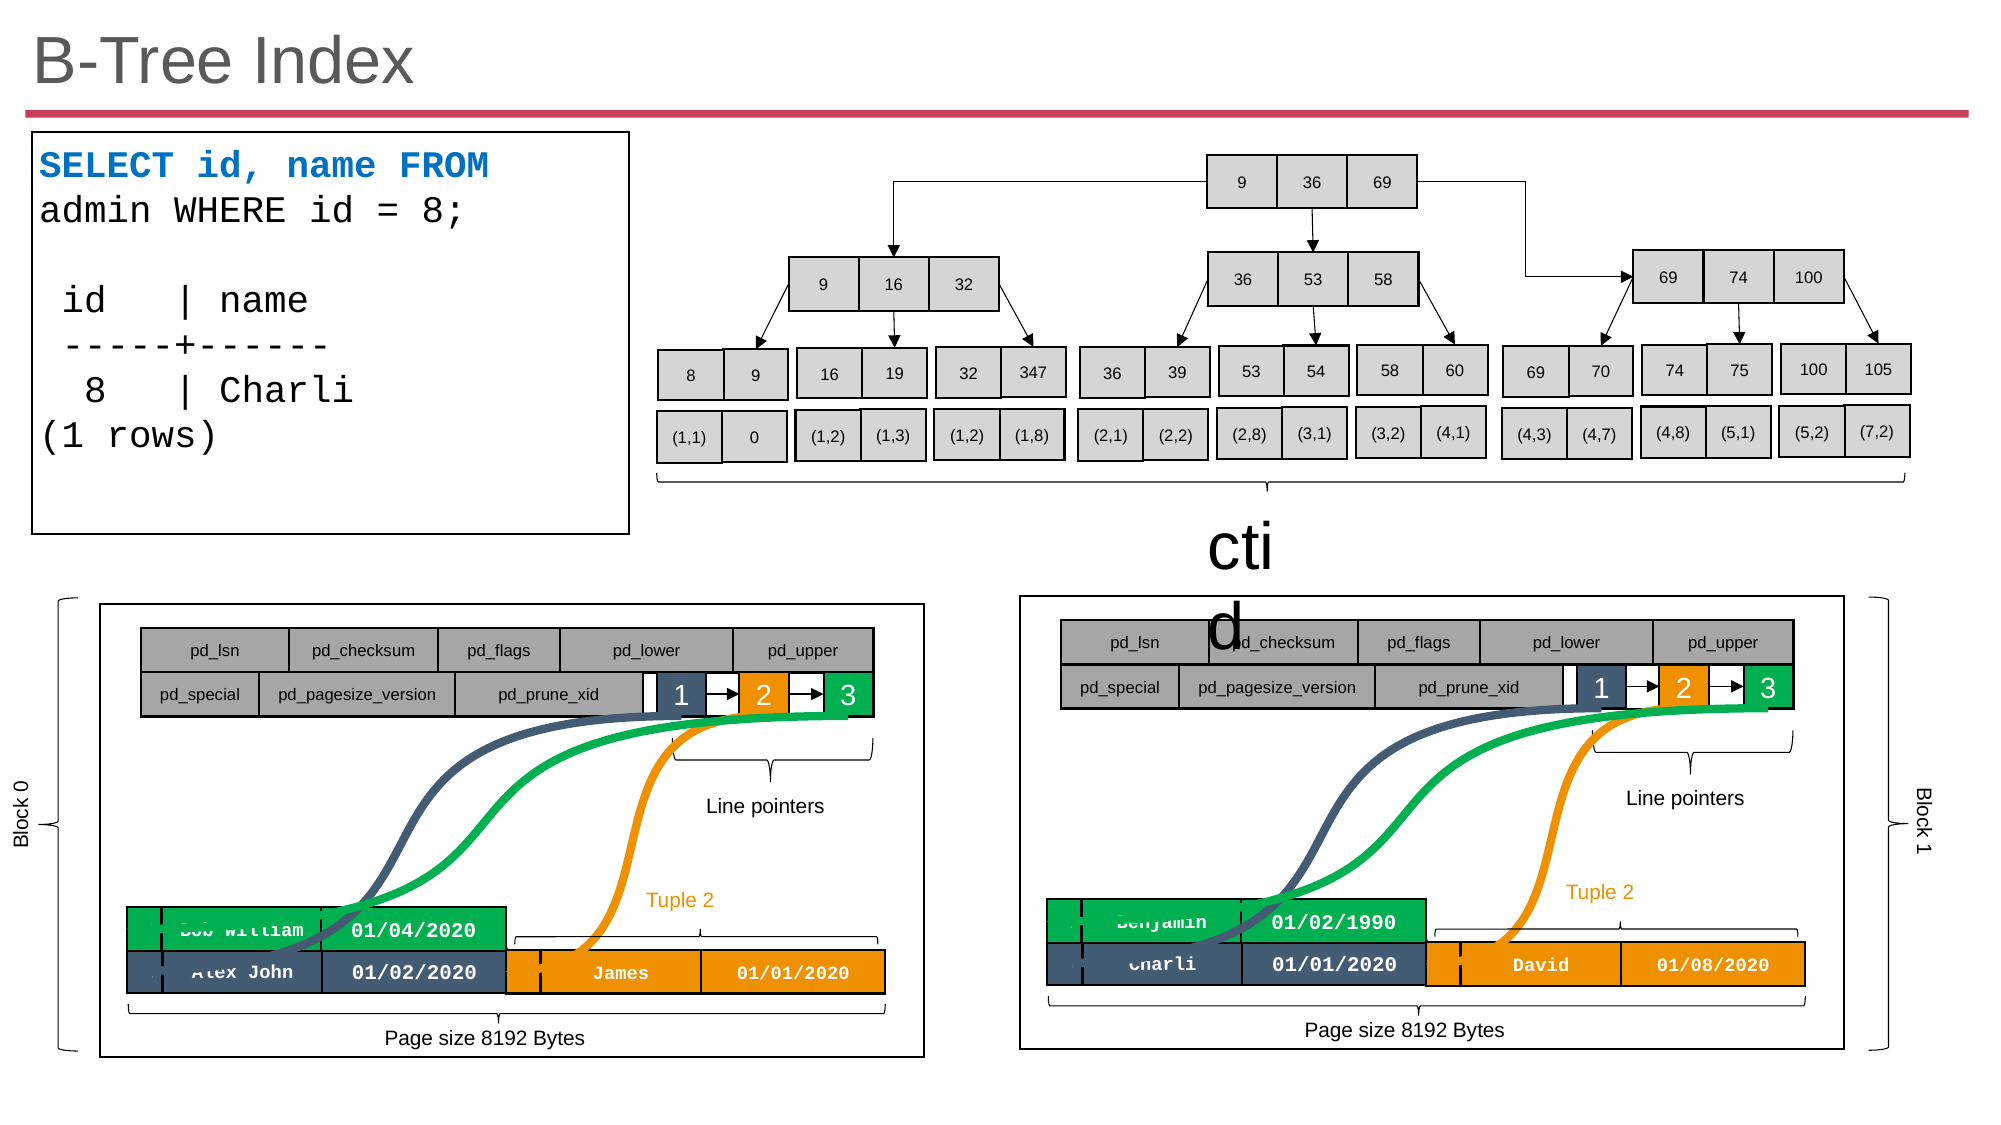

# B-Tree Index
SELECT id, name FROM admin WHERE id = 8;

 id   | name
 -----+------
  8   | Charli
(1 rows)

9
36
69
69
74
100
36
53
58
9
16
32
105
100
75
74
70
69
60
58
54
53
39
36
347
32
19
16
9
8
(7,2)
(5,2)
(5,1)
(4,1)
(4,8)
(3,2)
(3,1)
(2,8)
(4,7)
(4,3)
(1,8)
(2,2)
(1,2)
(2,1)
(1,3)
(1,2)
0
(1,1)
ctid

pd_lsn
pd_checksum
pd_flags
pd_lower
pd_upper

pd_special
pd_pagesize_version
pd_prune_xid
1
2
3

Line pointers
Tuple 2
1
Benjamin
01/02/1990
8
Charli
01/01/2020
6
David
01/08/2020
Page size 8192 Bytes

pd_lsn
pd_checksum
pd_flags
pd_lower
pd_upper

pd_special
pd_pagesize_version
pd_prune_xid
1
2
3

Line pointers
Tuple 2
7
Bob William
01/04/2020
1
Alex John
01/02/2020
3
James
01/01/2020
Page size 8192 Bytes
Block 0
Block 1